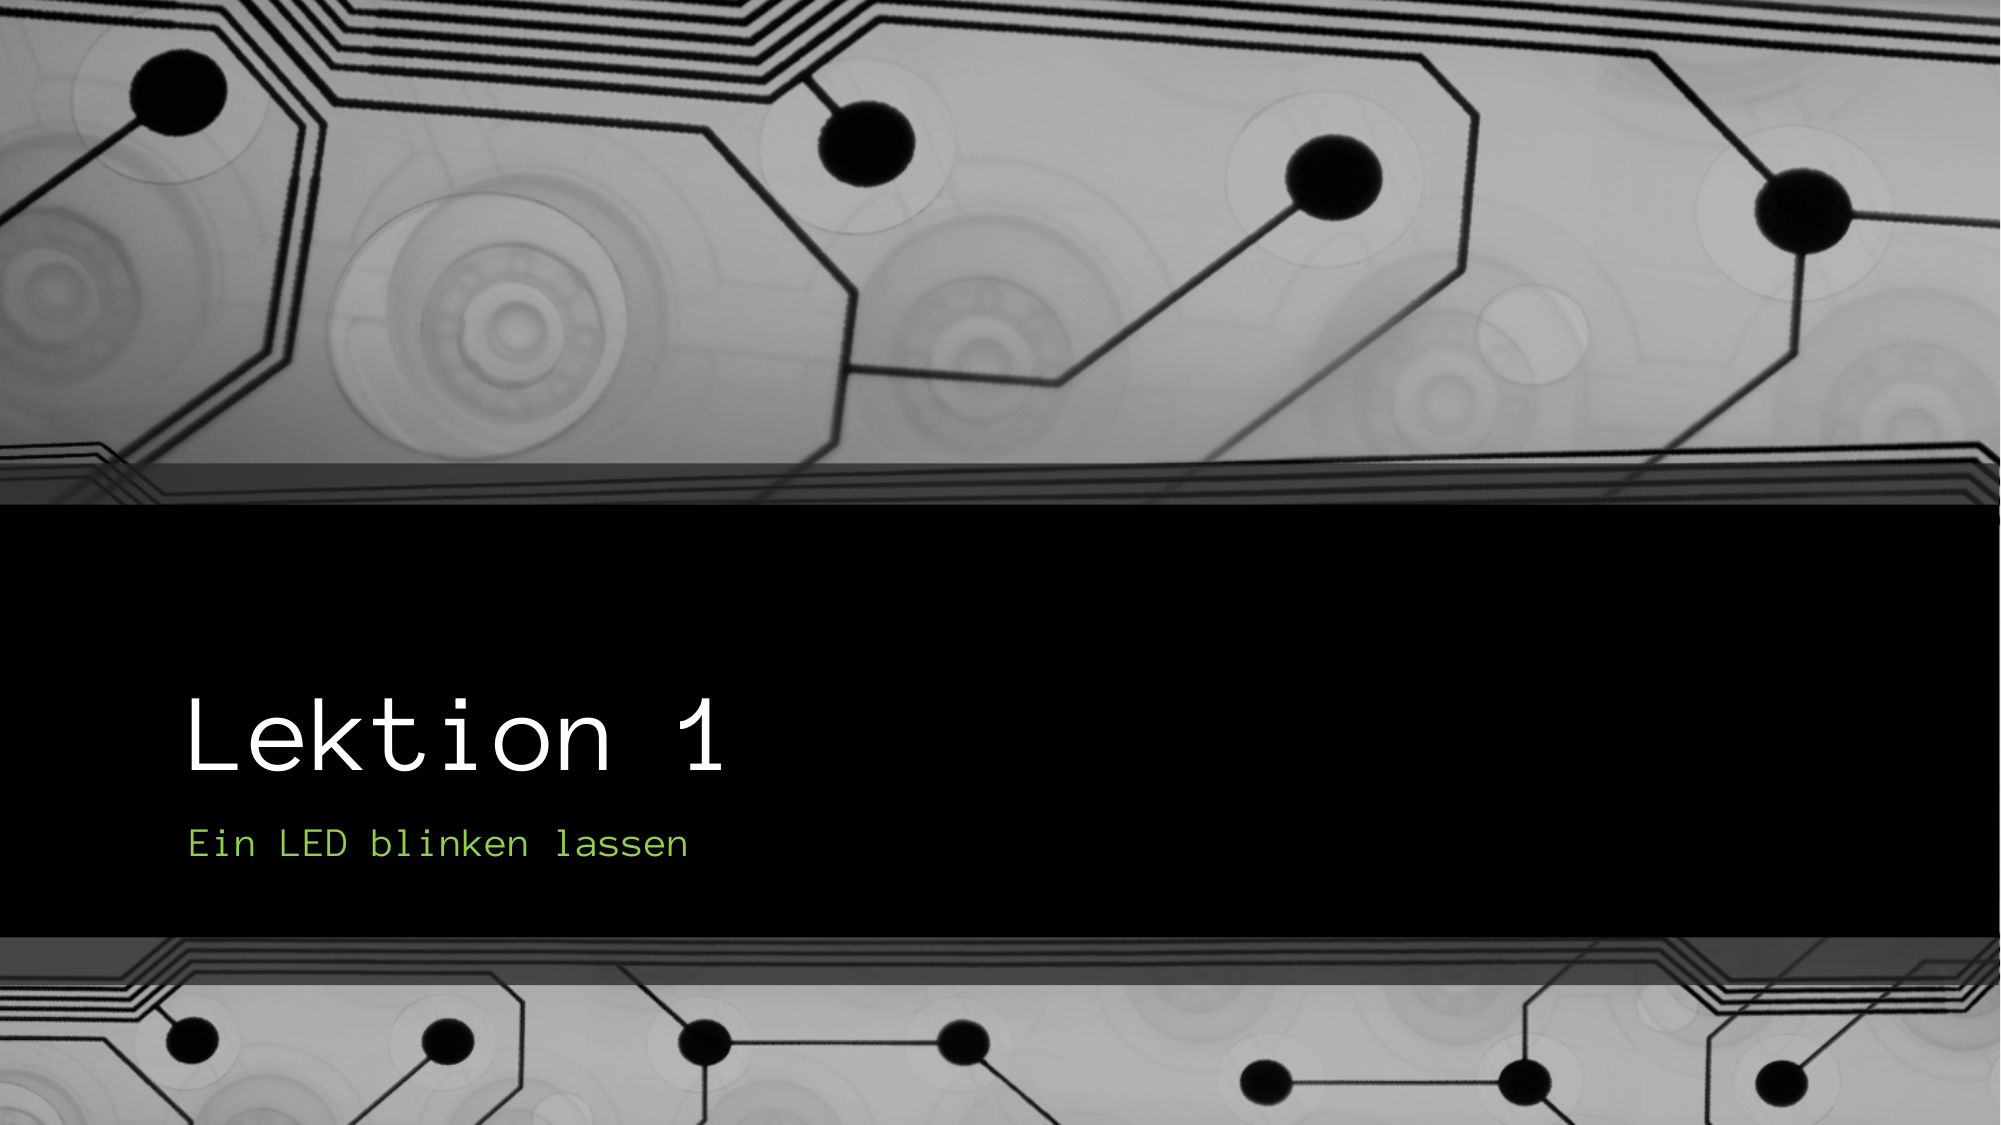

# Lektion 1
Ein LED blinken lassen